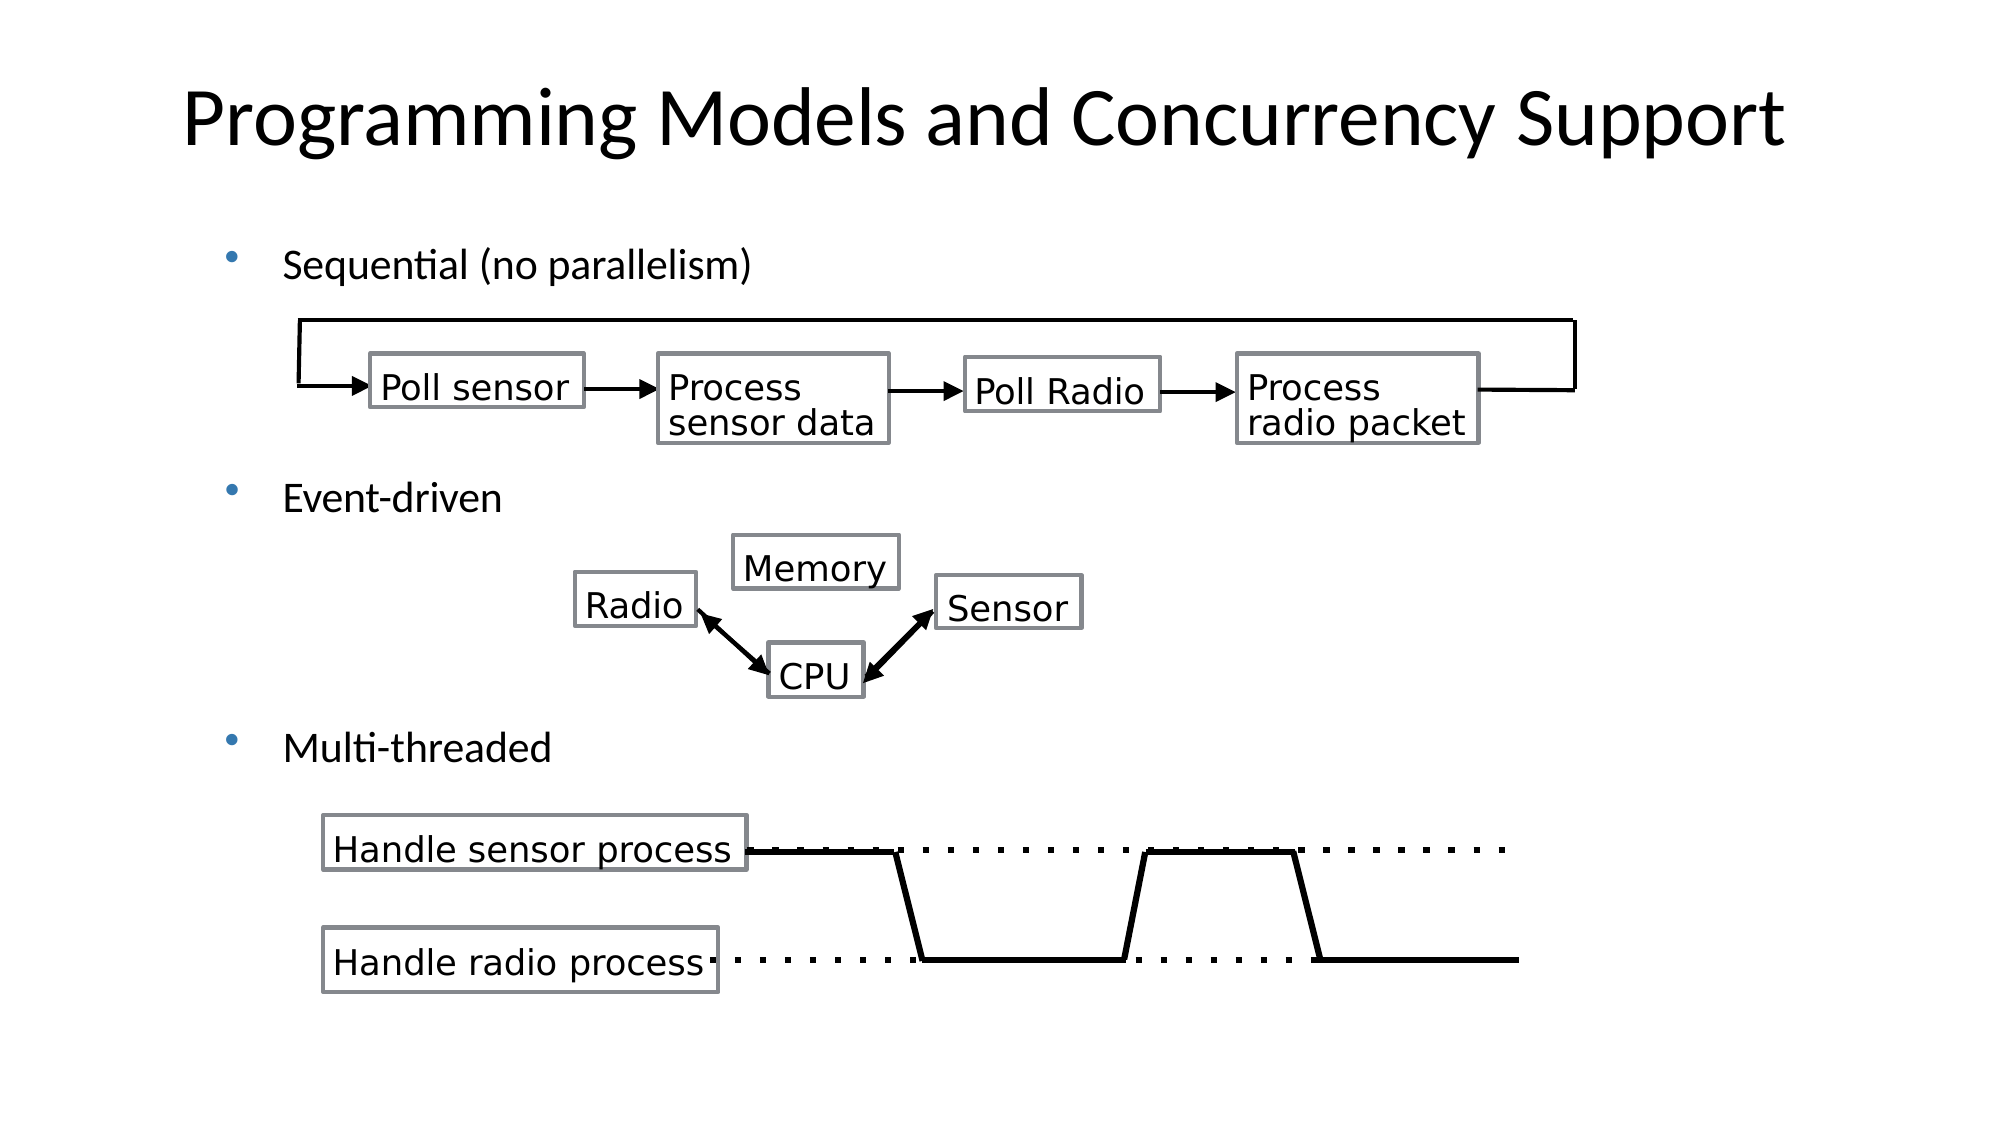

# Programming Models and Concurrency Support
Sequential (no parallelism)

Poll sensor
Process  sensor data
Process  radio packet
Poll Radio

Event-driven
Memory
Radio
Sensor

CPU

Multi-threaded
Handle sensor process

Handle radio process